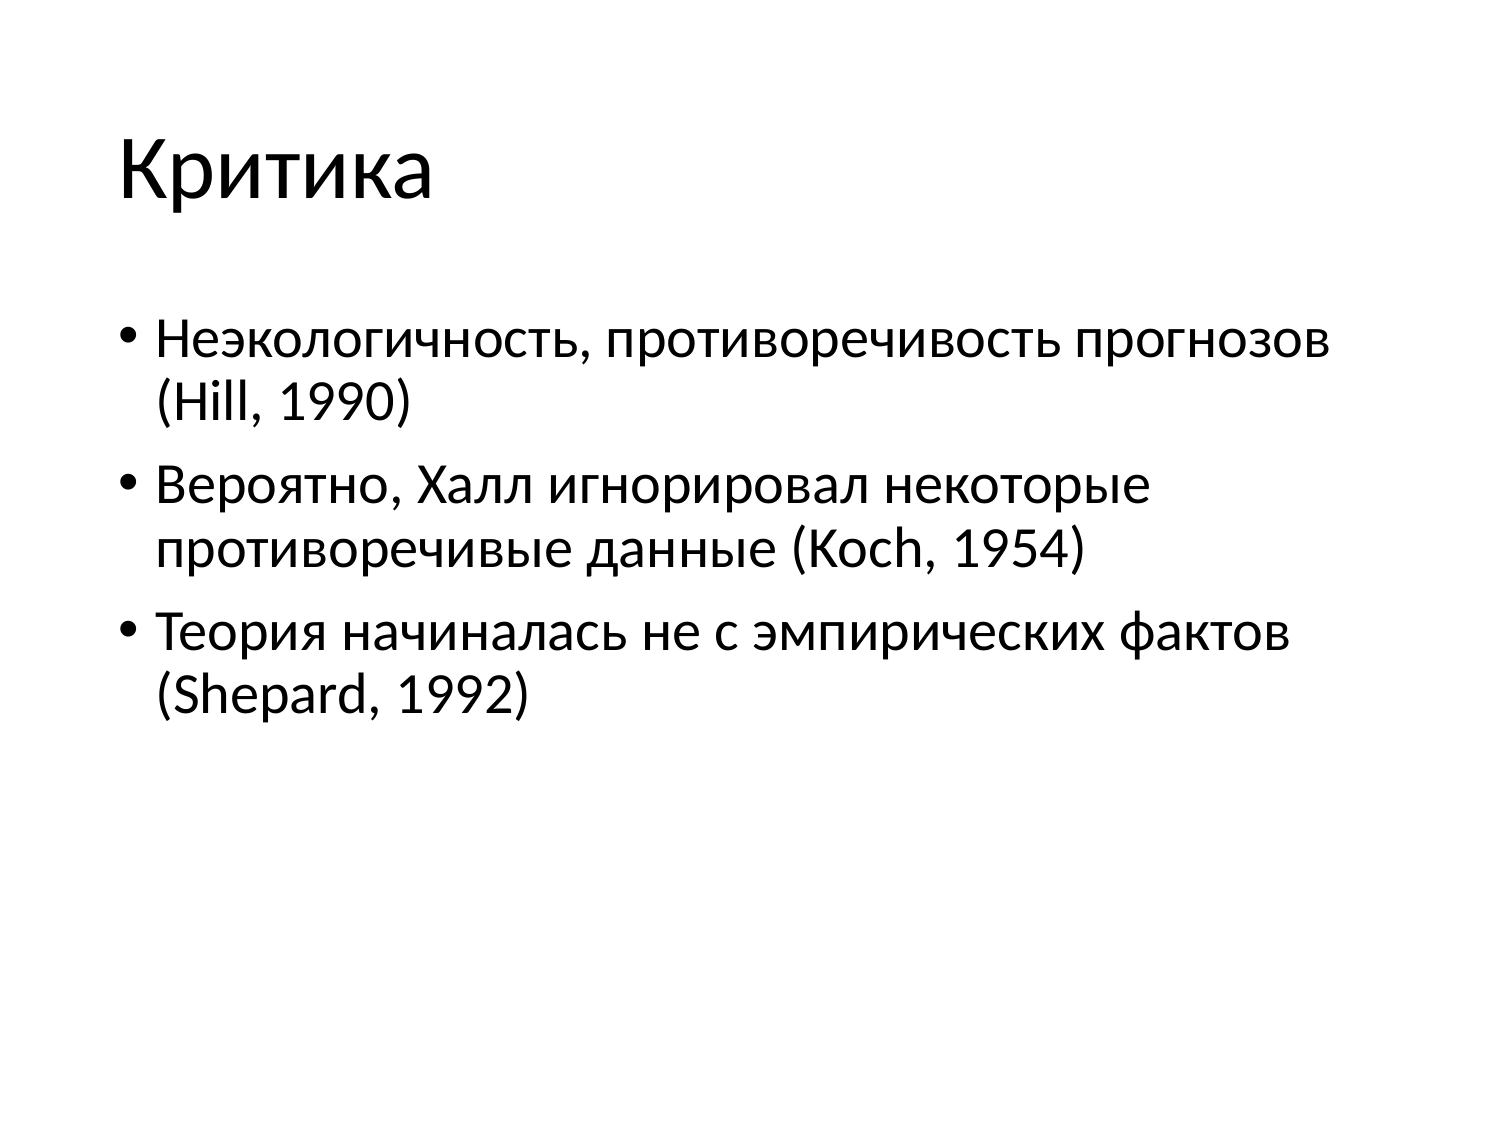

# Критика
Неэкологичность, противоречивость прогнозов (Hill, 1990)
Вероятно, Халл игнорировал некоторые противоречивые данные (Koch, 1954)
Теория начиналась не с эмпирических фактов (Shepard, 1992)